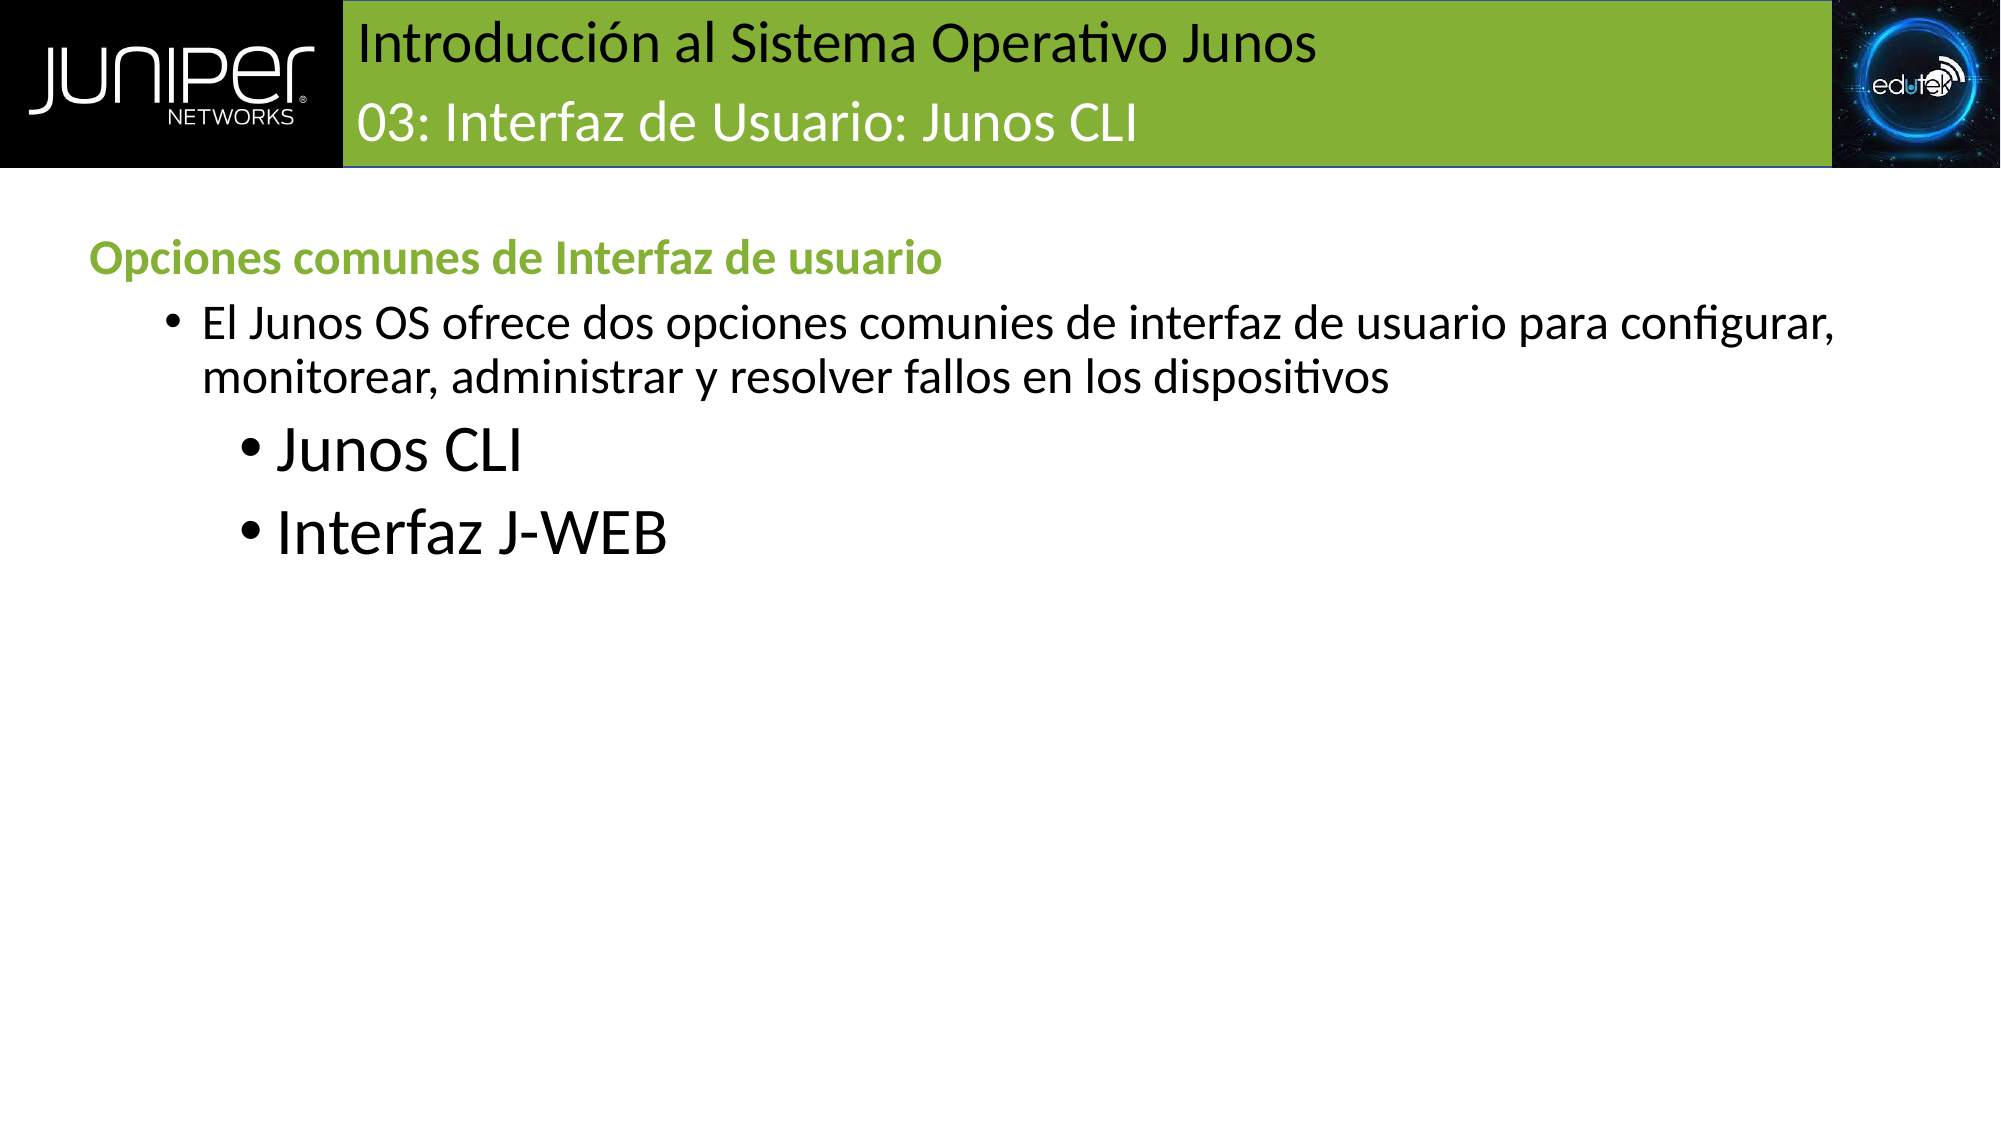

# Introducción al Sistema Operativo Junos
03: Interfaz de Usuario: Junos CLI
Opciones comunes de Interfaz de usuario
El Junos OS ofrece dos opciones comunies de interfaz de usuario para configurar, monitorear, administrar y resolver fallos en los dispositivos
Junos CLI
Interfaz J-WEB